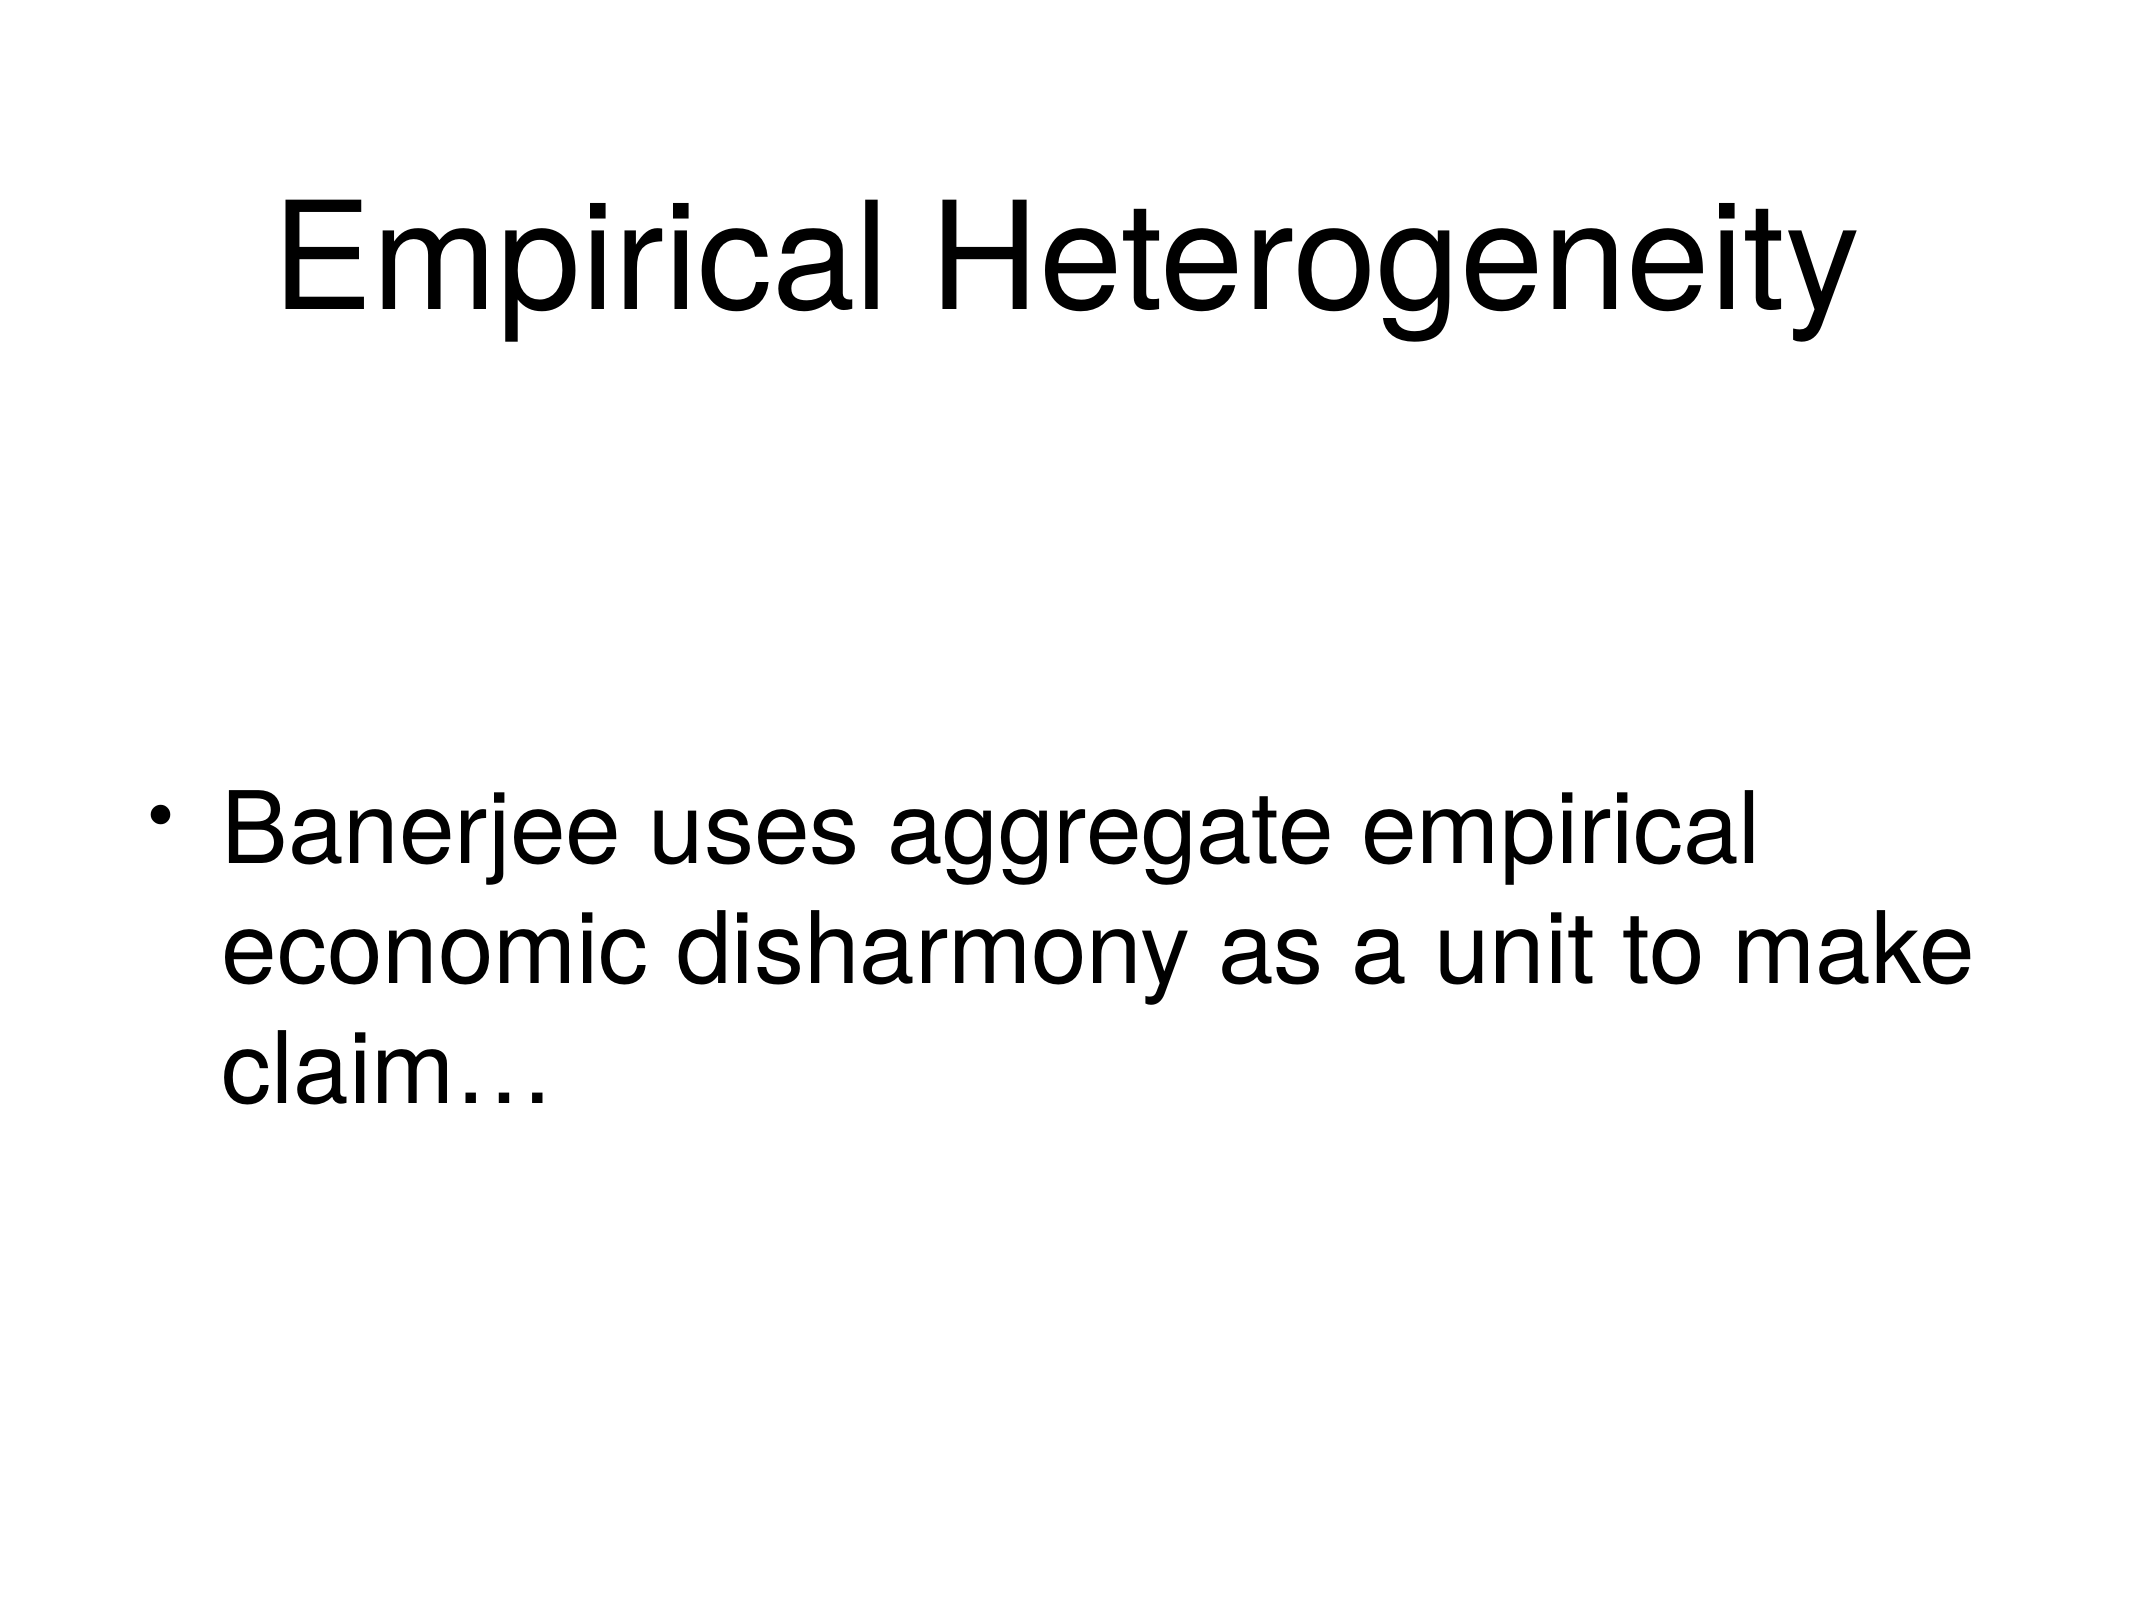

# Empirical Heterogeneity
Banerjee uses aggregate empirical economic disharmony as a unit to make claim…